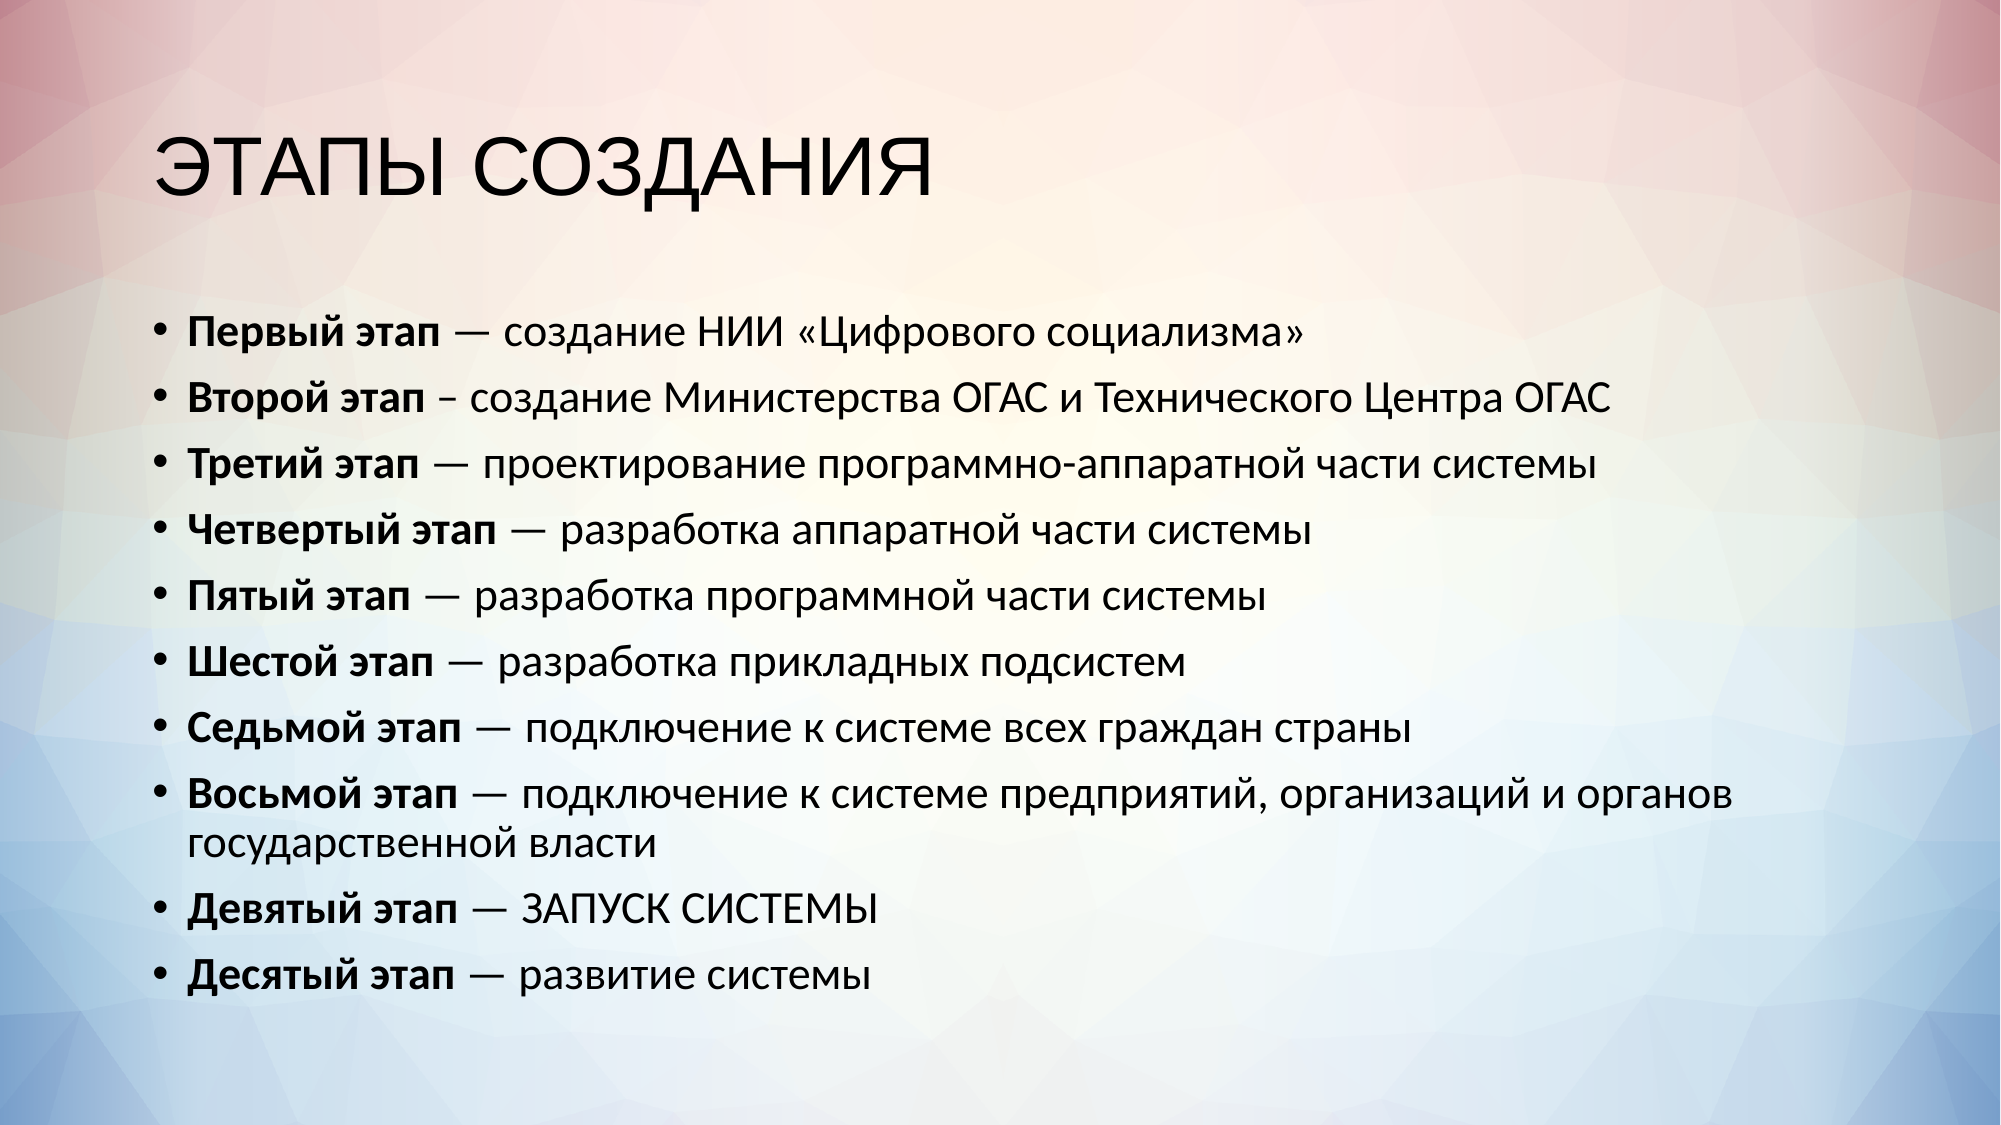

# ЭТАПЫ СОЗДАНИЯ
Первый этап — создание НИИ «Цифрового социализма»
Второй этап – создание Министерства ОГАС и Технического Центра ОГАС
Третий этап — проектирование программно-аппаратной части системы
Четвертый этап — разработка аппаратной части системы
Пятый этап — разработка программной части системы
Шестой этап — разработка прикладных подсистем
Седьмой этап — подключение к системе всех граждан страны
Восьмой этап — подключение к системе предприятий, организаций и органов государственной власти
Девятый этап — ЗАПУСК СИСТЕМЫ
Десятый этап — развитие системы